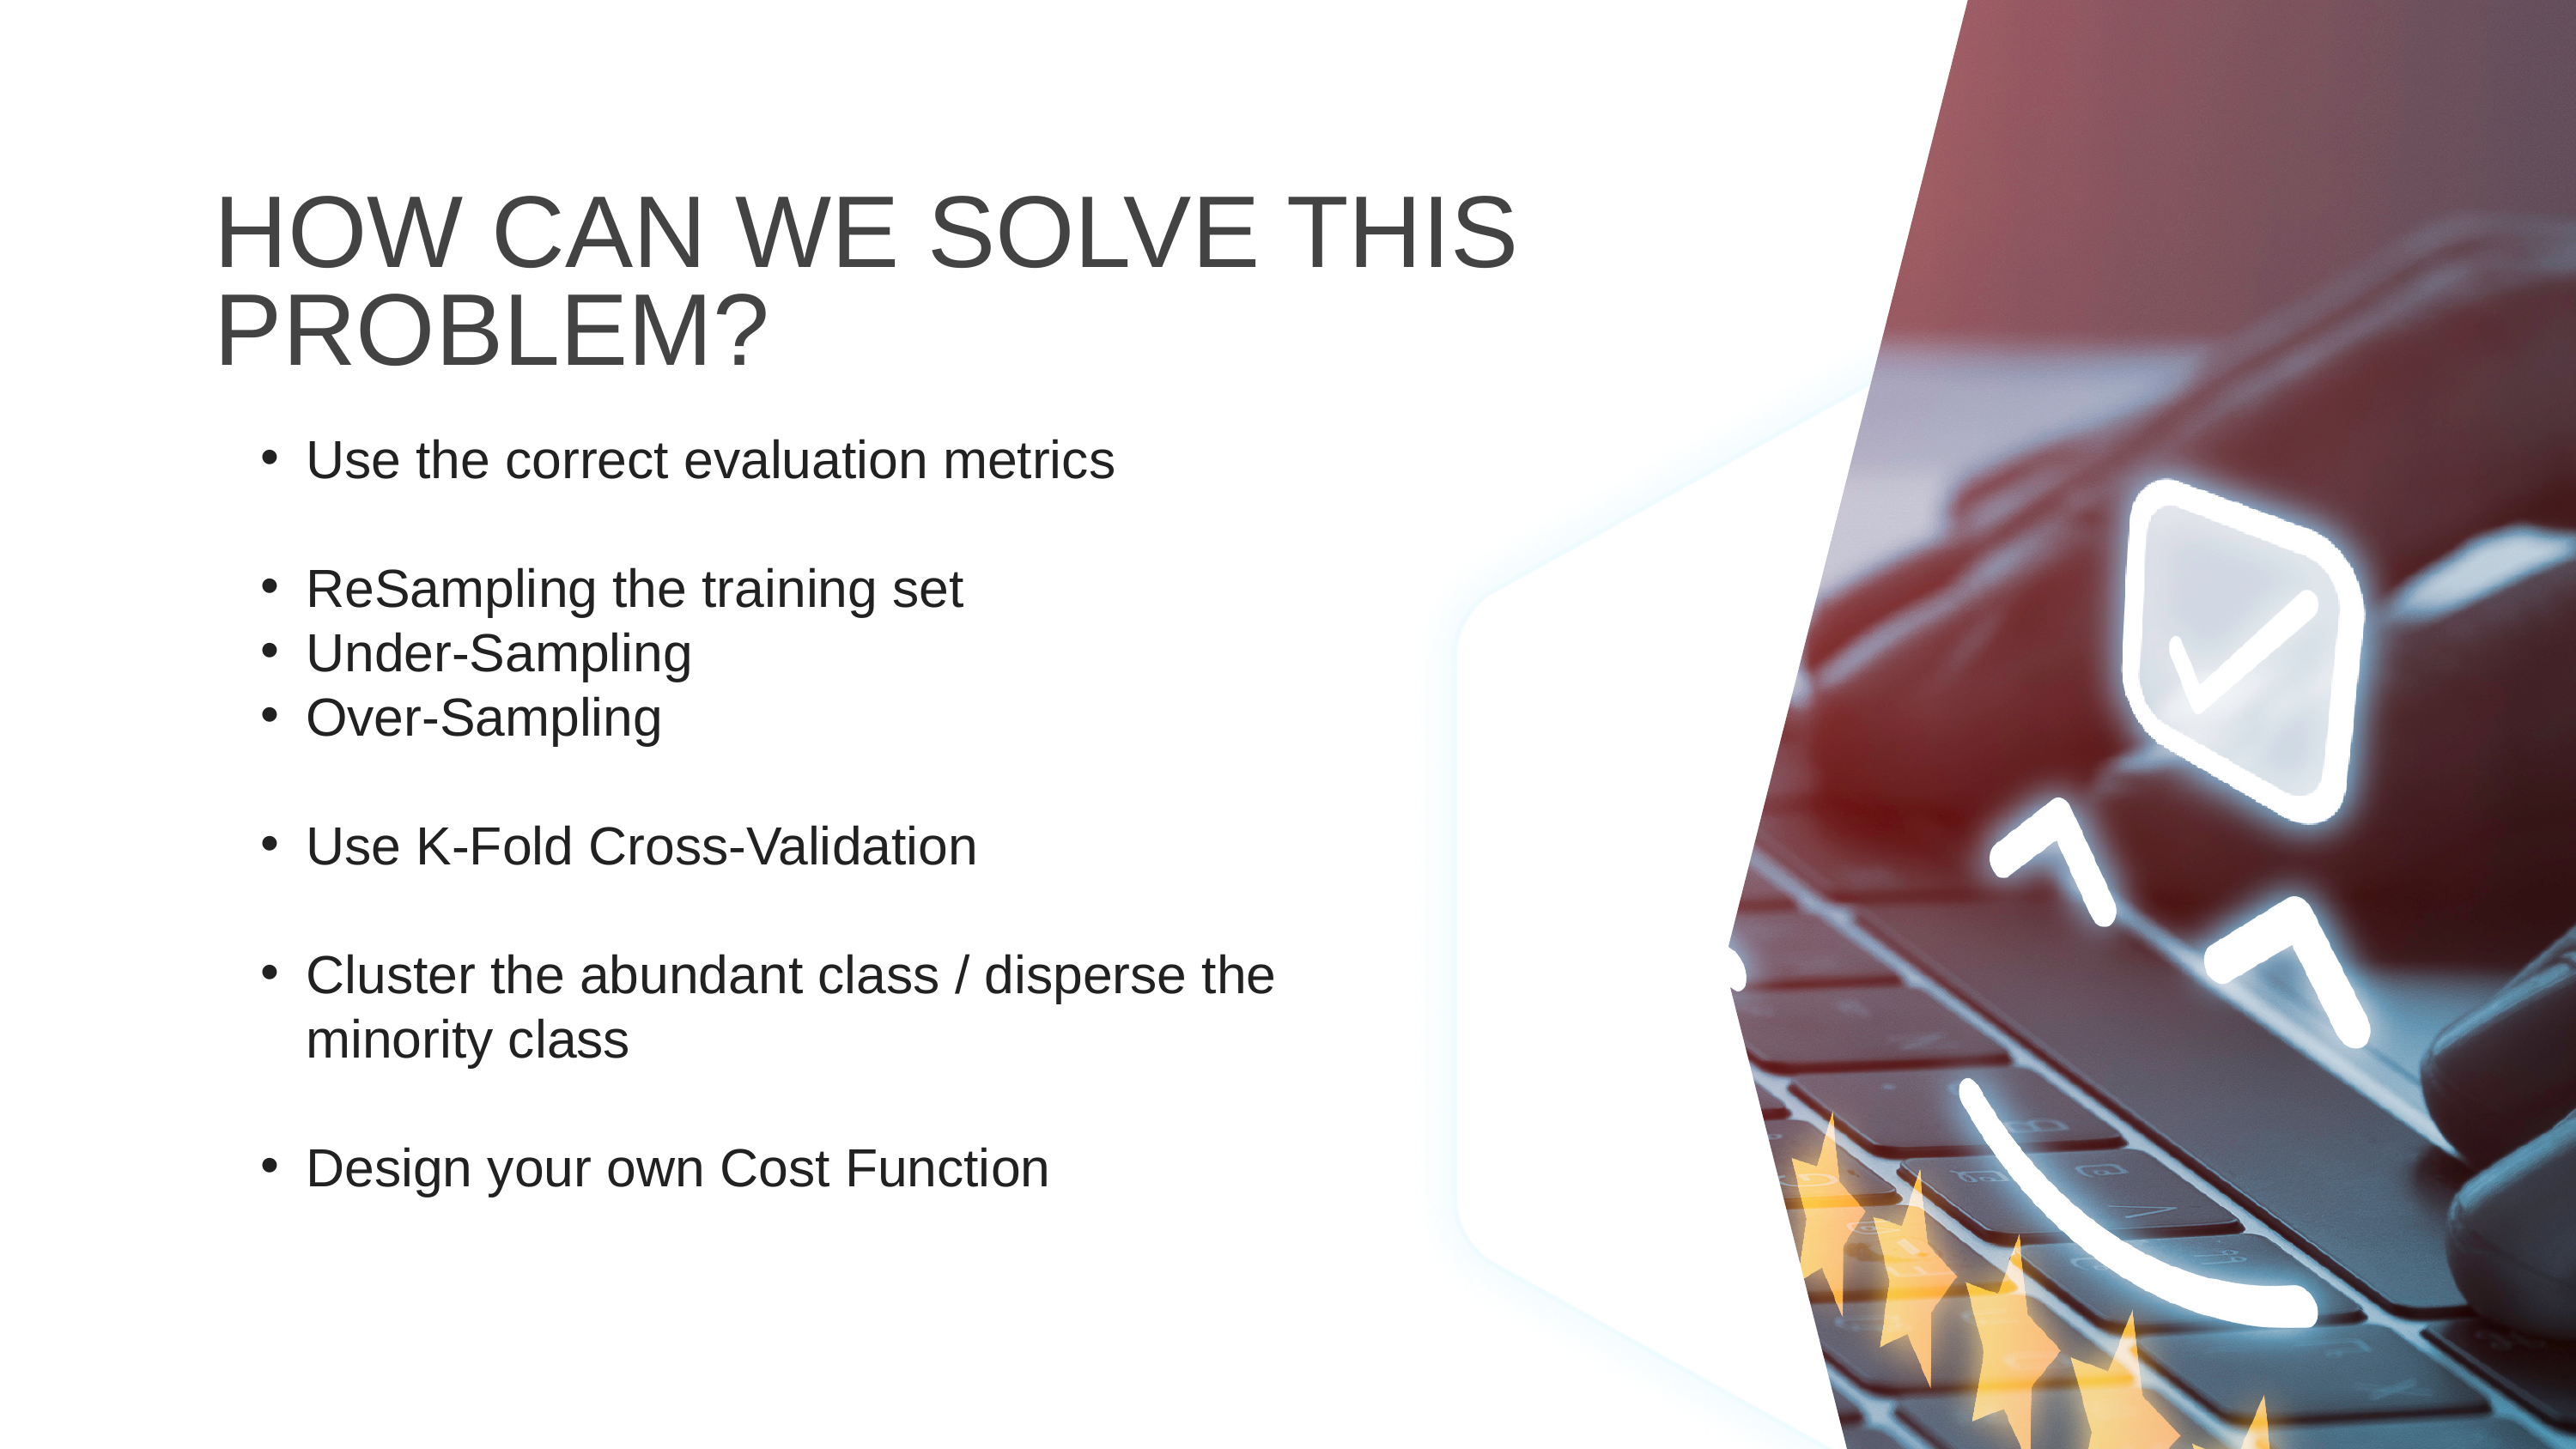

HOW CAN WE SOLVE THIS PROBLEM?
Use the correct evaluation metrics

ReSampling the training set
Under-Sampling
Over-Sampling

Use K-Fold Cross-Validation

Cluster the abundant class / disperse the minority class

Design your own Cost Function